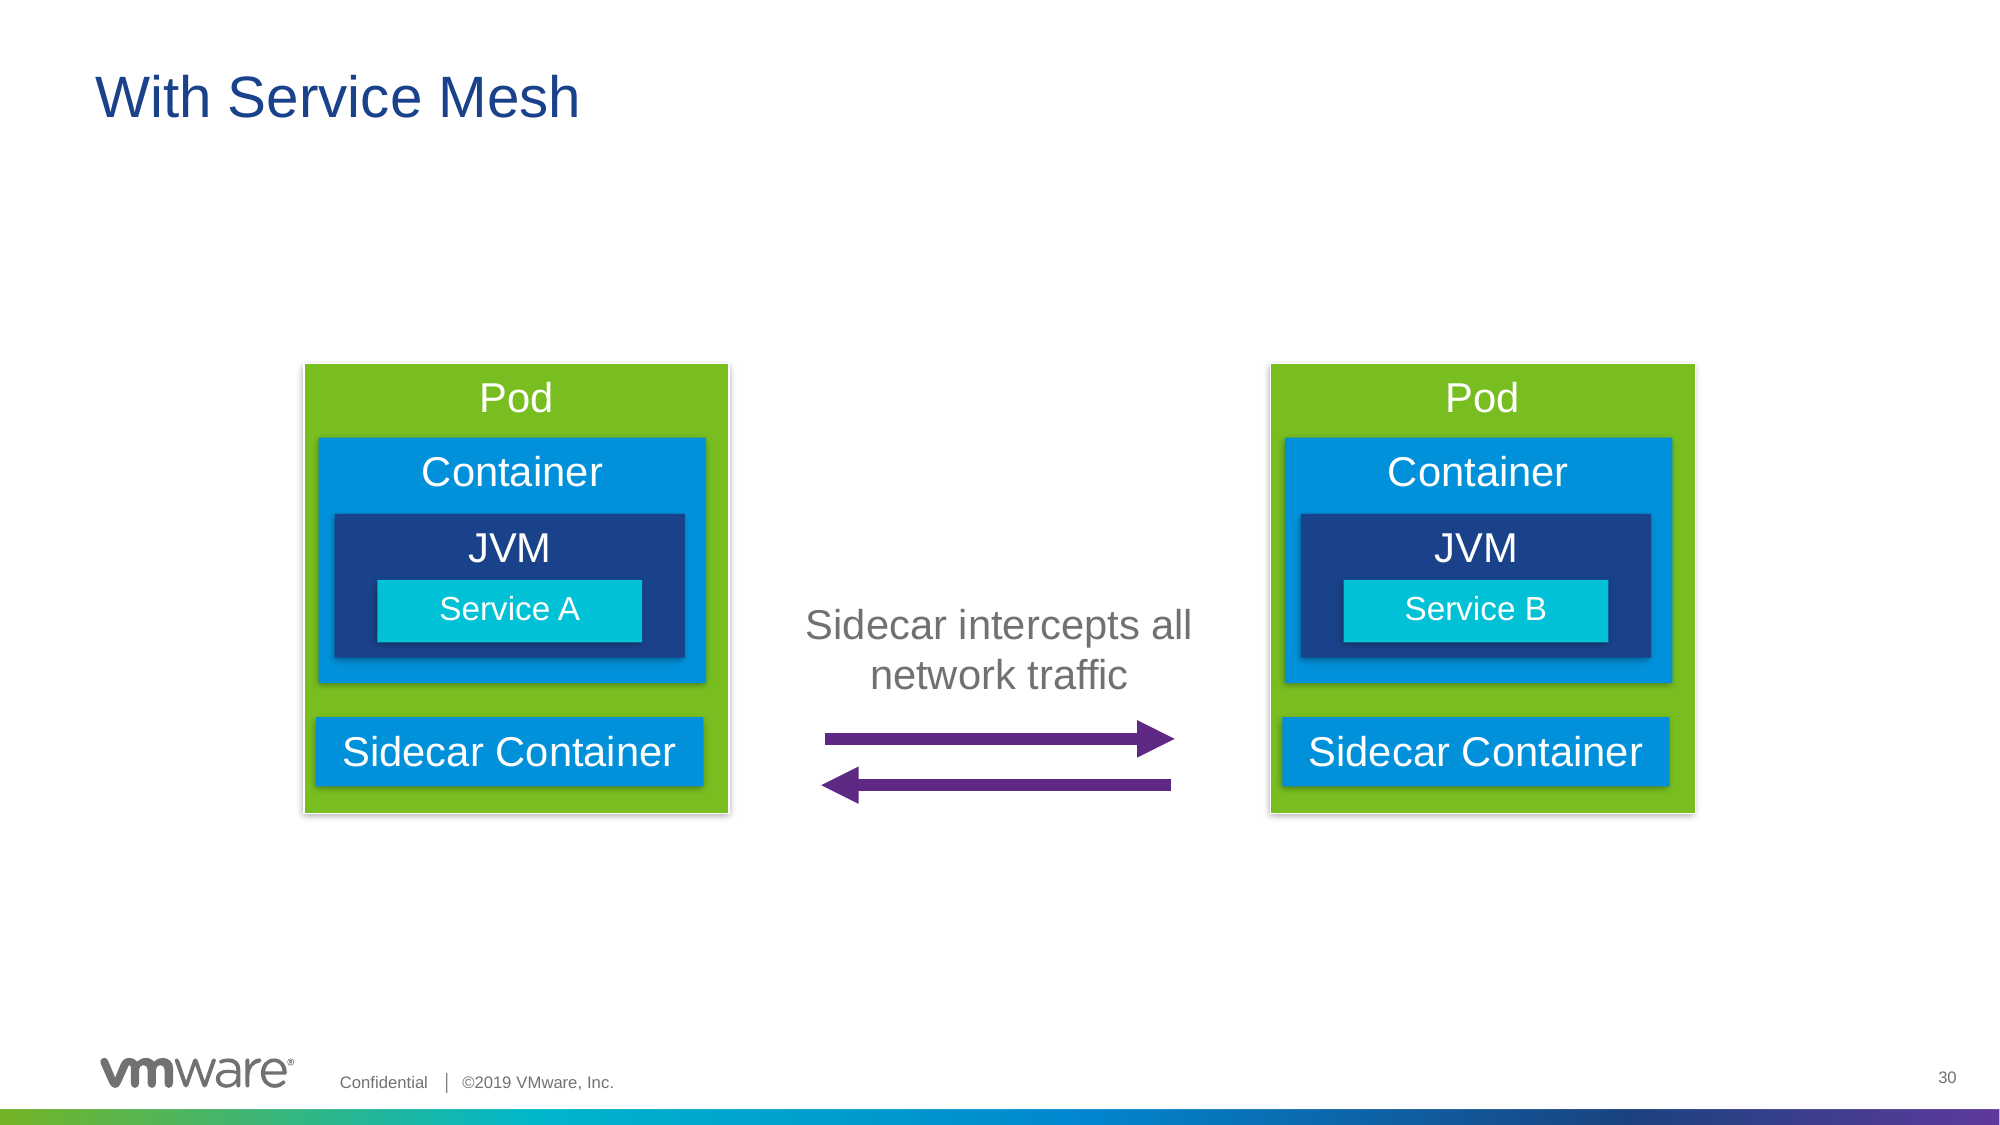

# With Service Mesh
Pod
Container
JVM
Service A
Sidecar Container
Pod
Container
JVM
Service B
Sidecar Container
Sidecar intercepts all network traffic